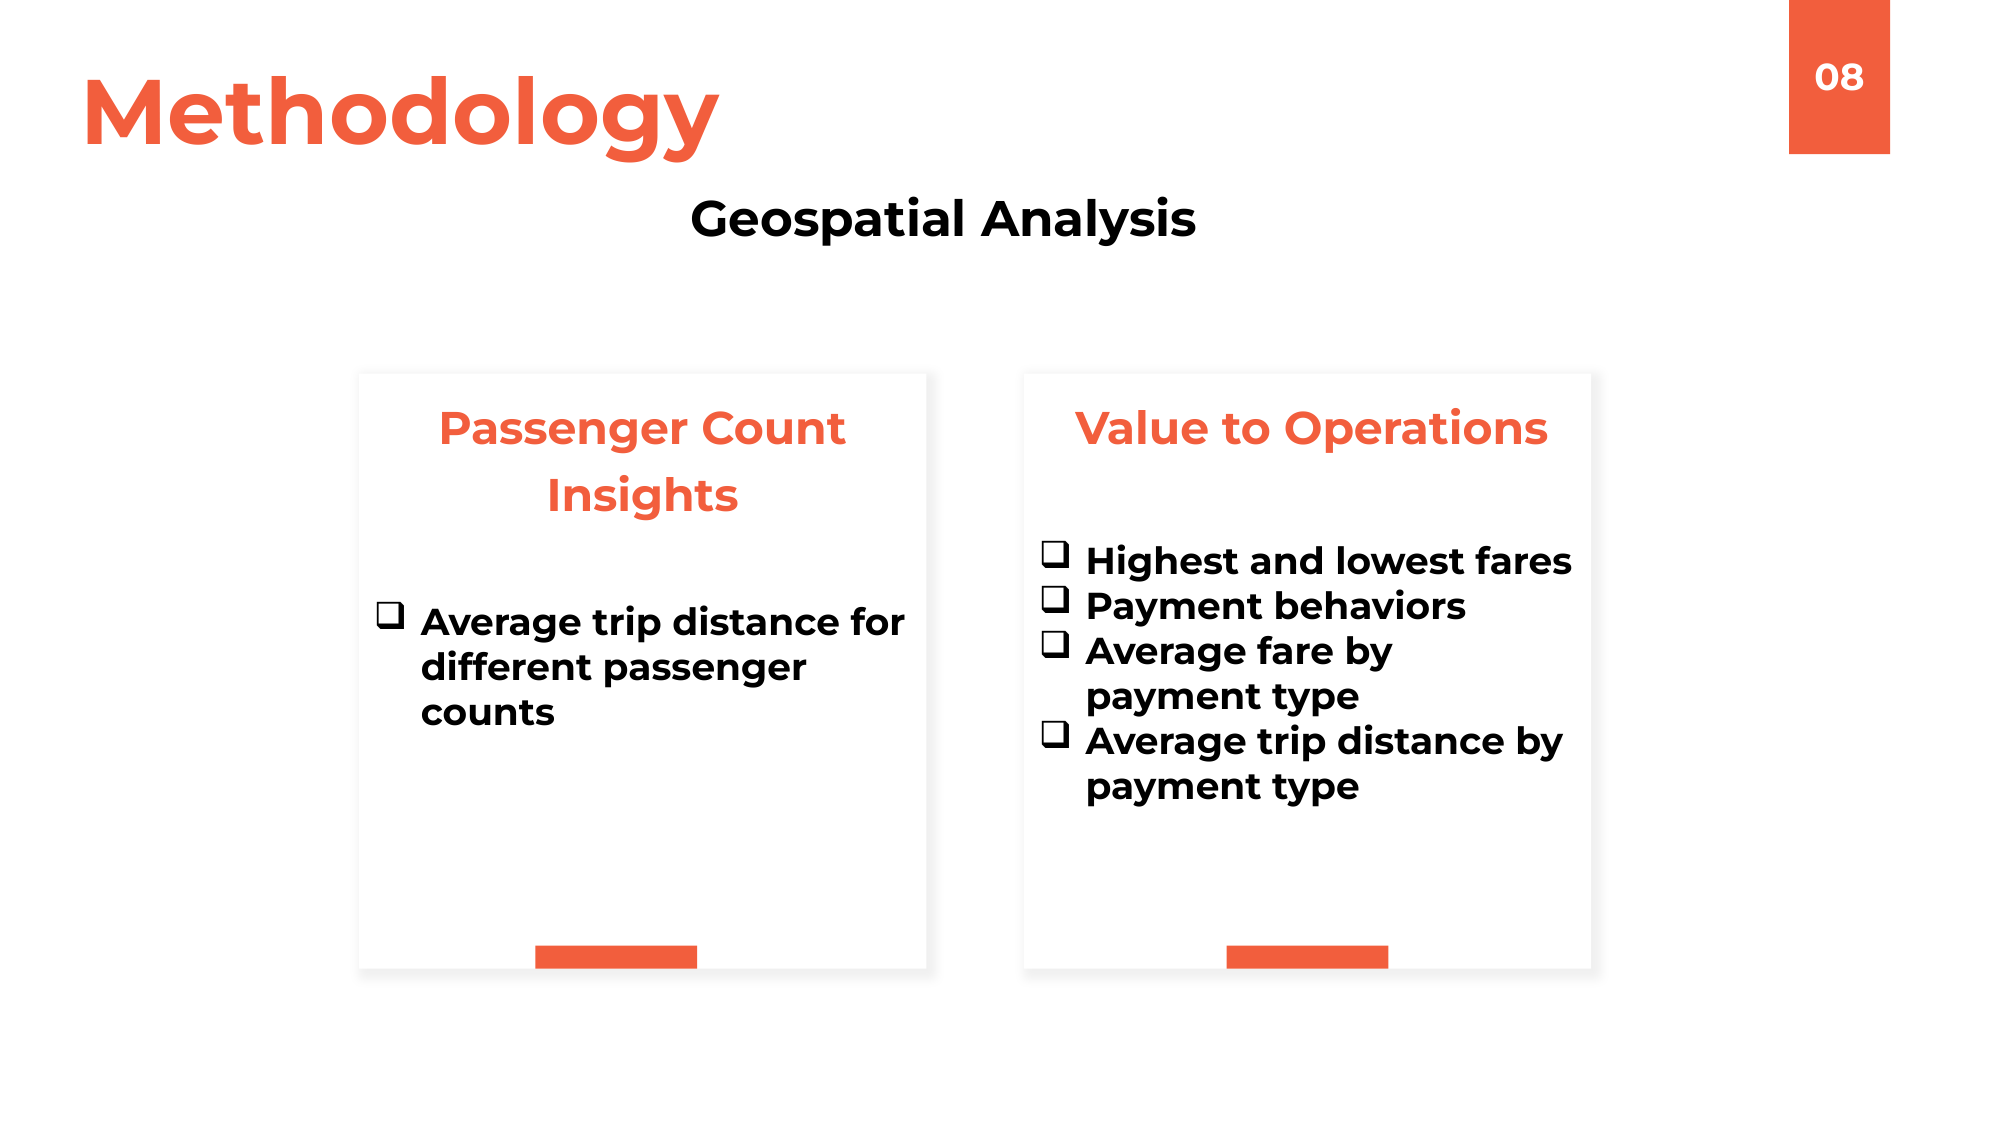

08
Methodology
Geospatial Analysis

Average trip distance for different passenger counts

Passenger Count
Insights
Value to Operations
Highest and lowest fares
Payment behaviors
Average fare by payment type
Average trip distance by payment type